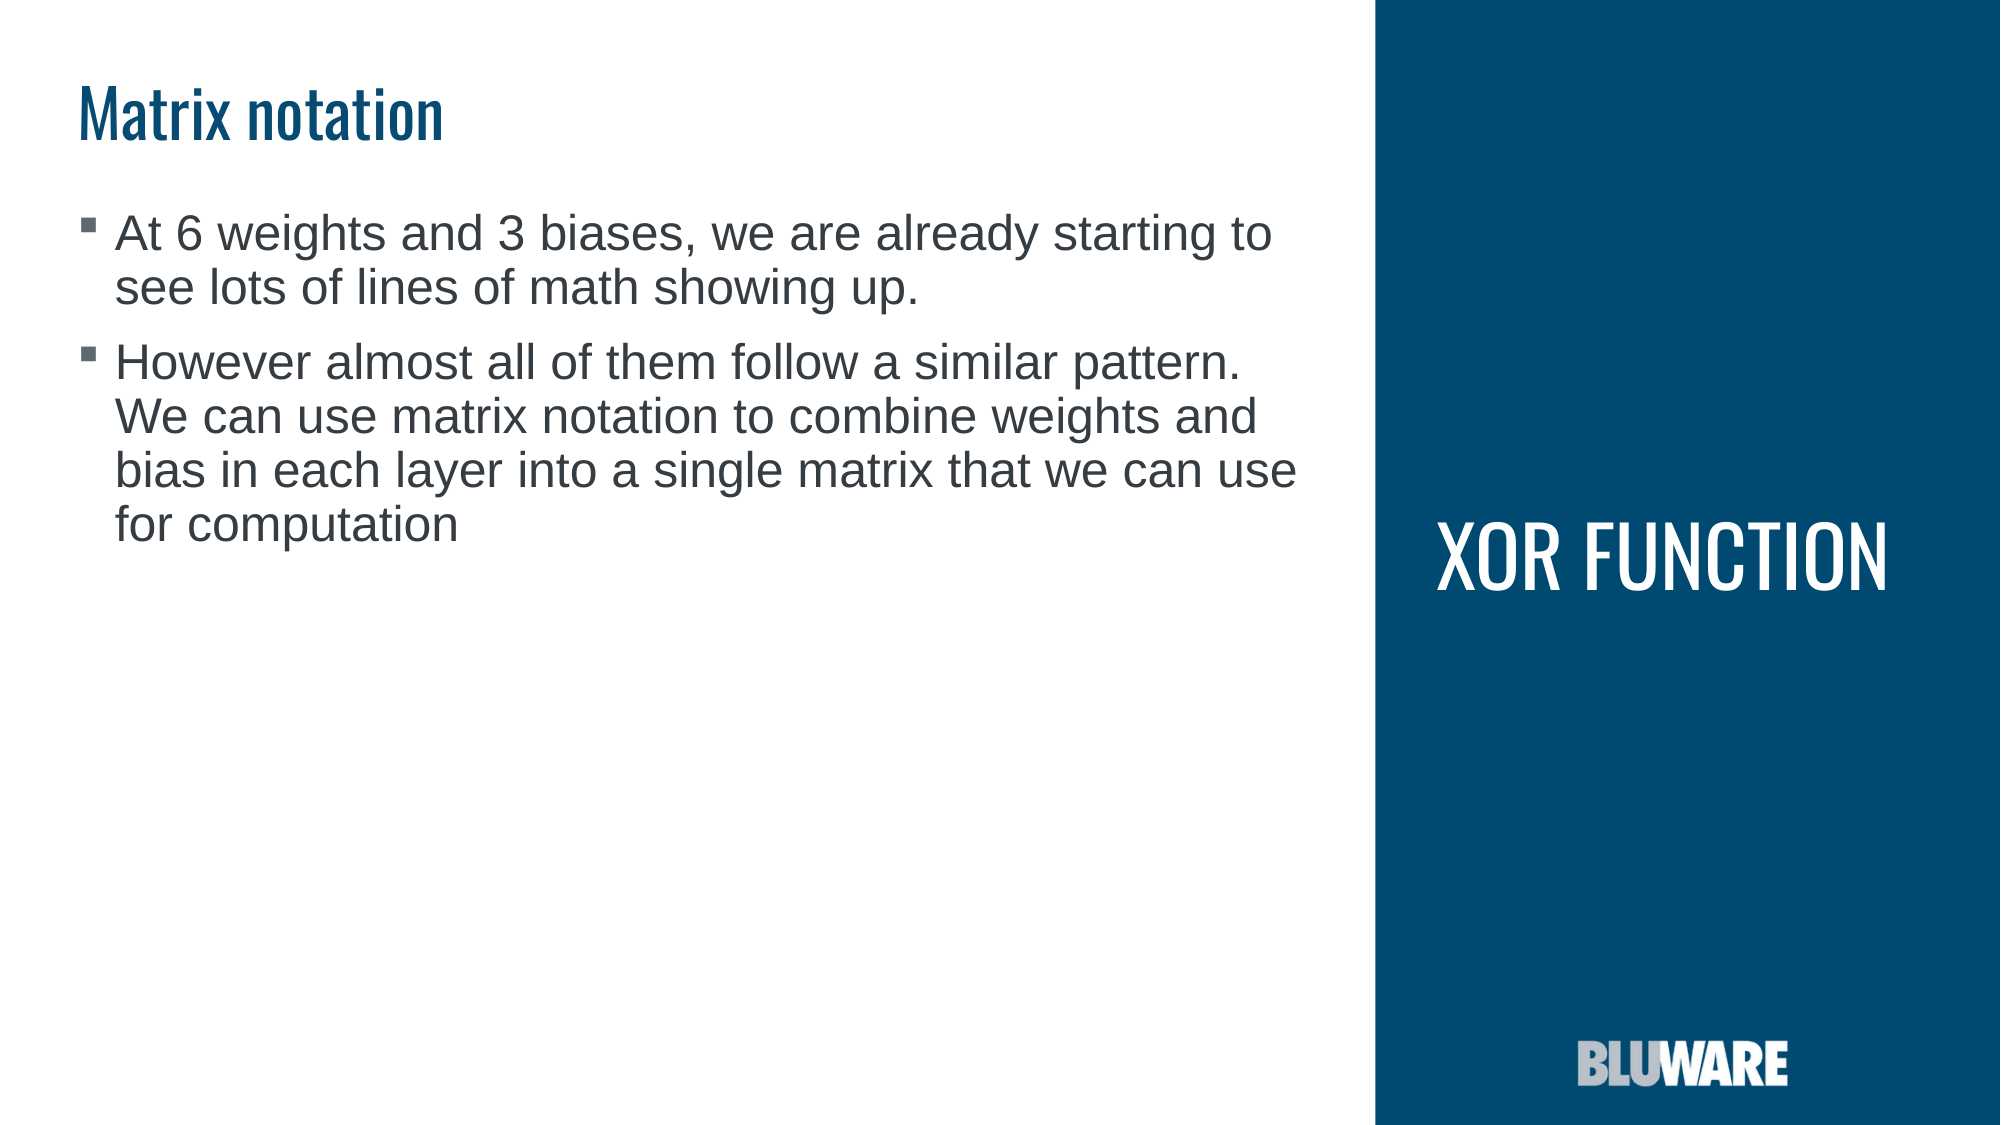

# XOR FUNCTION
Matrix notation
At 6 weights and 3 biases, we are already starting to see lots of lines of math showing up.
However almost all of them follow a similar pattern. We can use matrix notation to combine weights and bias in each layer into a single matrix that we can use for computation